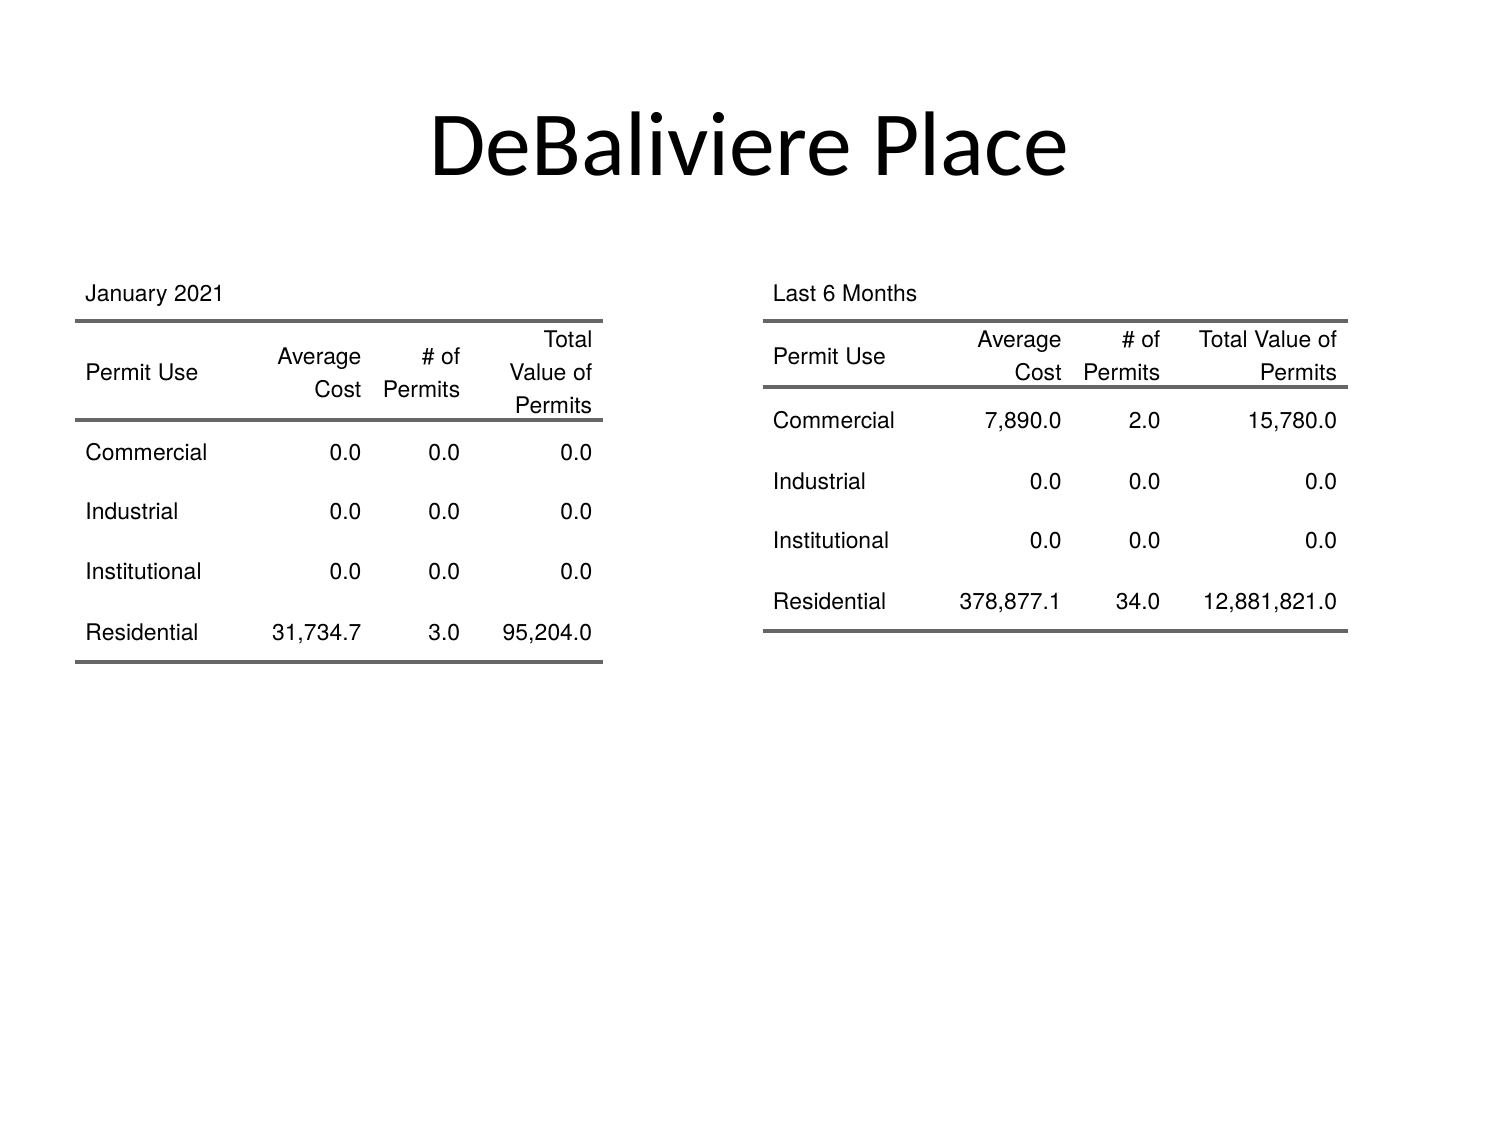

# DeBaliviere Place
| January 2021 | January 2021 | January 2021 | January 2021 |
| --- | --- | --- | --- |
| Permit Use | Average Cost | # of Permits | Total Value of Permits |
| Commercial | 0.0 | 0.0 | 0.0 |
| Industrial | 0.0 | 0.0 | 0.0 |
| Institutional | 0.0 | 0.0 | 0.0 |
| Residential | 31,734.7 | 3.0 | 95,204.0 |
| Last 6 Months | Last 6 Months | Last 6 Months | Last 6 Months |
| --- | --- | --- | --- |
| Permit Use | Average Cost | # of Permits | Total Value of Permits |
| Commercial | 7,890.0 | 2.0 | 15,780.0 |
| Industrial | 0.0 | 0.0 | 0.0 |
| Institutional | 0.0 | 0.0 | 0.0 |
| Residential | 378,877.1 | 34.0 | 12,881,821.0 |